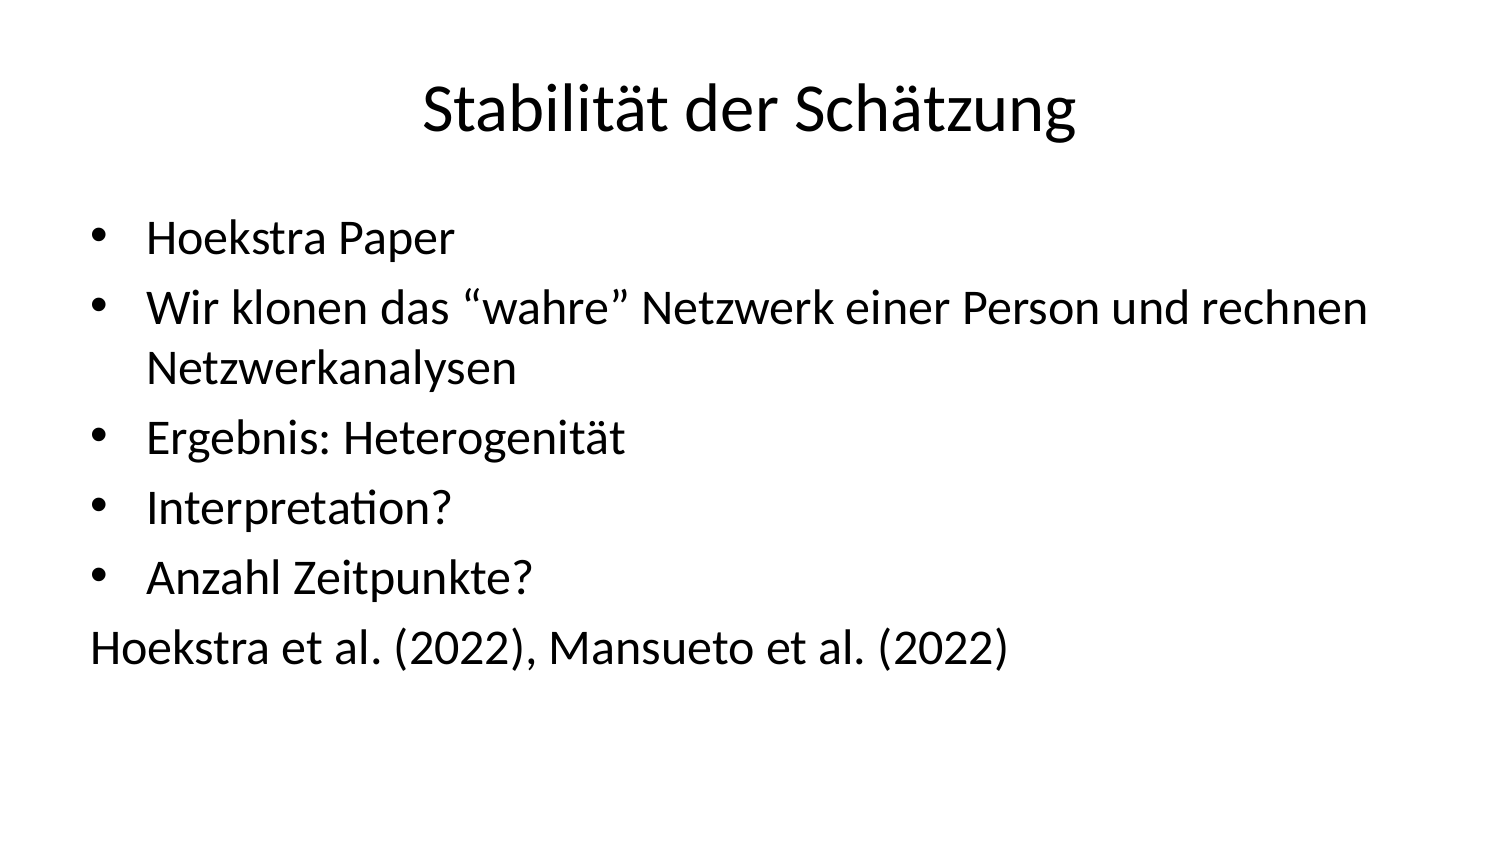

# Stabilität der Schätzung
Hoekstra Paper
Wir klonen das “wahre” Netzwerk einer Person und rechnen Netzwerkanalysen
Ergebnis: Heterogenität
Interpretation?
Anzahl Zeitpunkte?
Hoekstra et al. (2022), Mansueto et al. (2022)